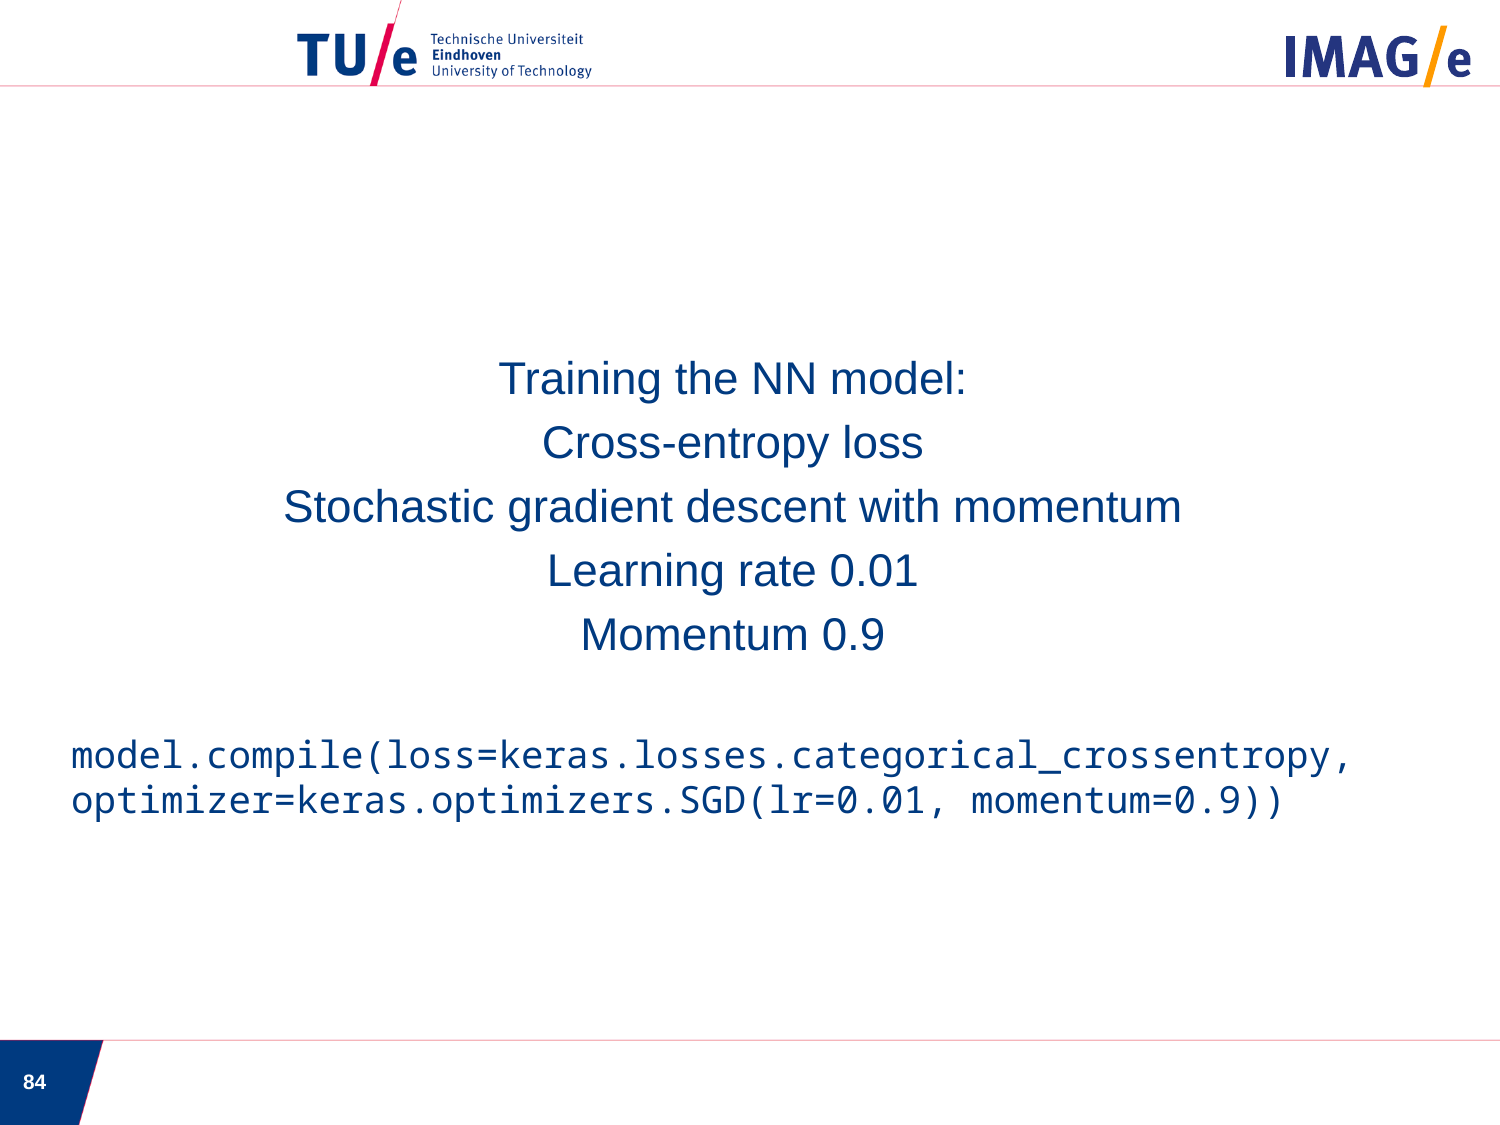

Training the NN model:
Cross-entropy loss
Stochastic gradient descent with momentum
Learning rate 0.01
Momentum 0.9

model.compile(loss=keras.losses.categorical_crossentropy, optimizer=keras.optimizers.SGD(lr=0.01, momentum=0.9))

84